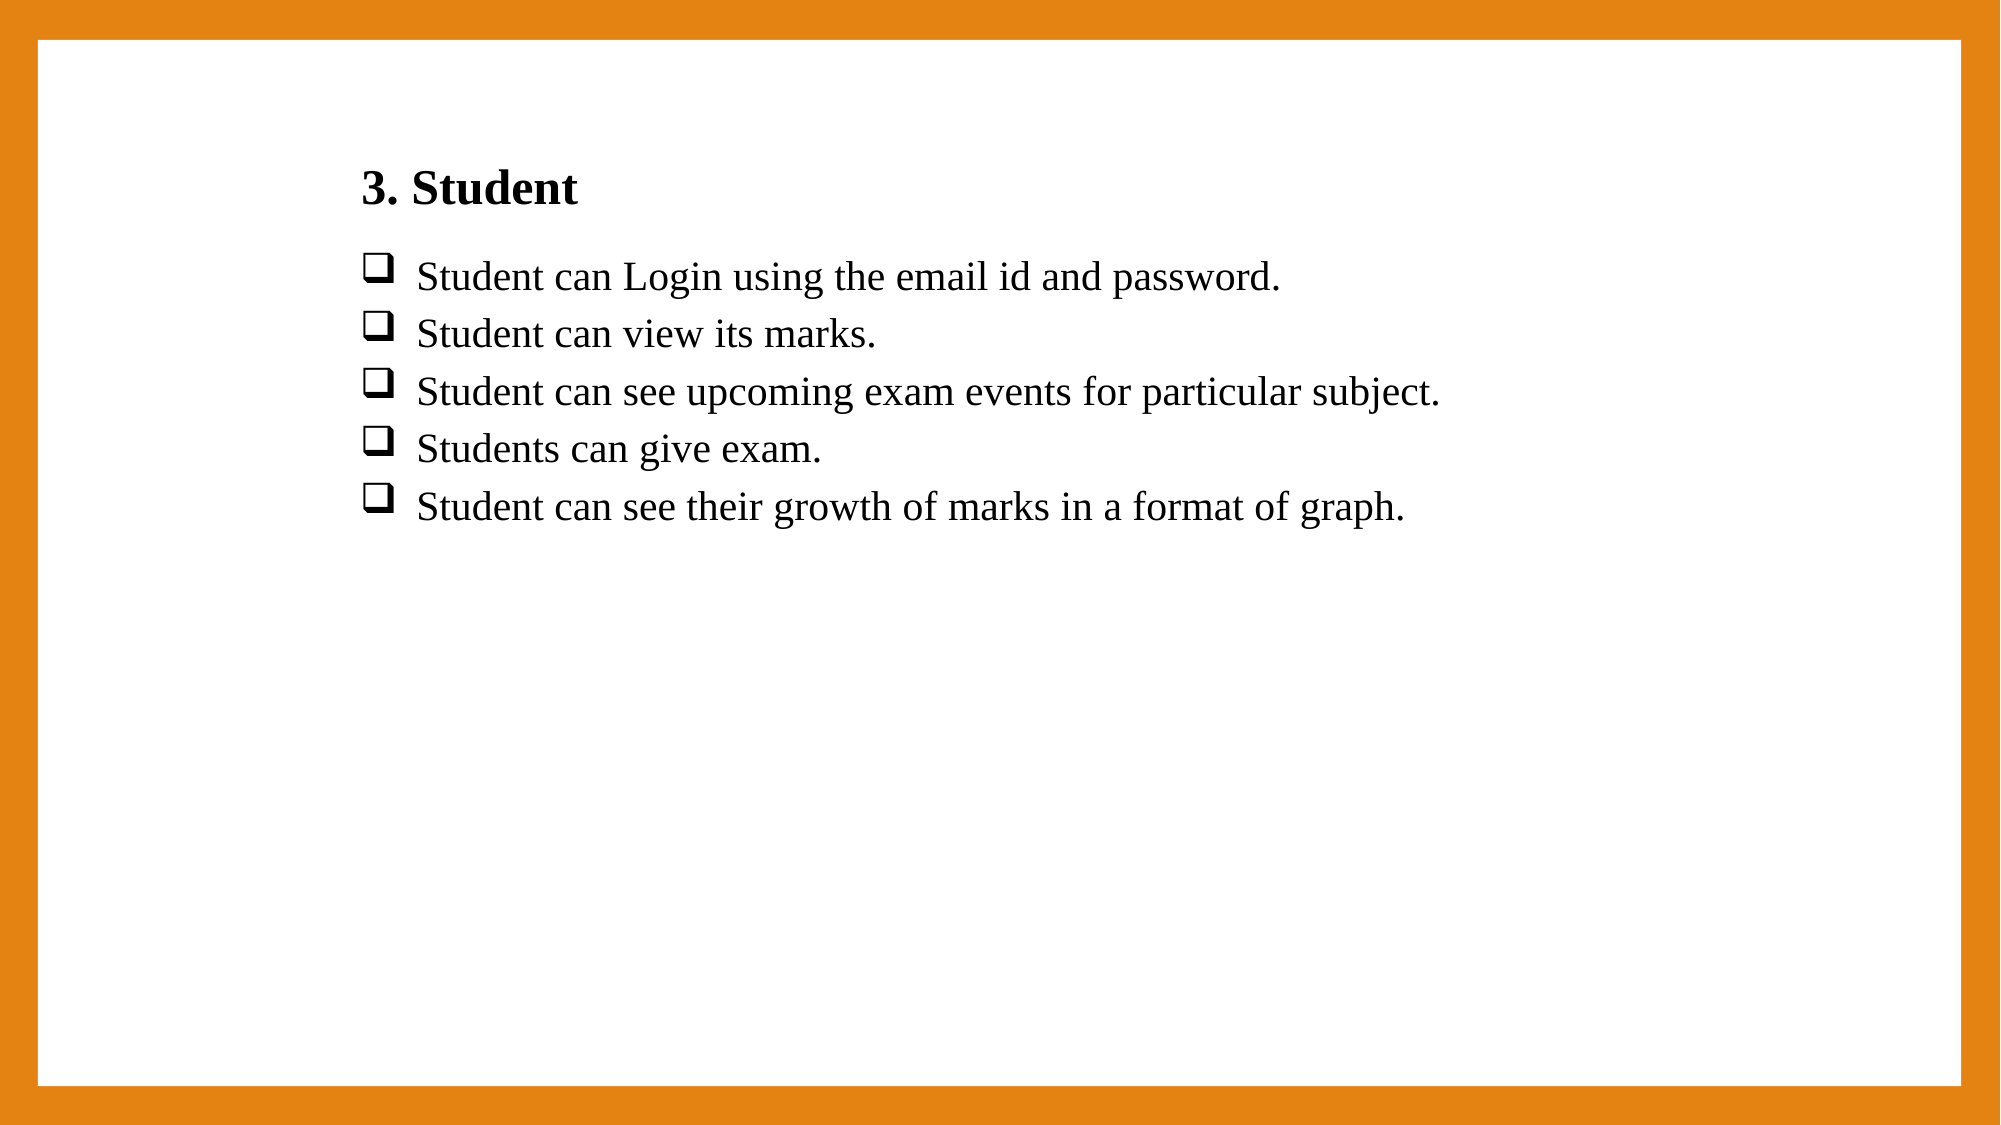

3. Student
Student can Login using the email id and password.
Student can view its marks.
Student can see upcoming exam events for particular subject.
Students can give exam.
Student can see their growth of marks in a format of graph.